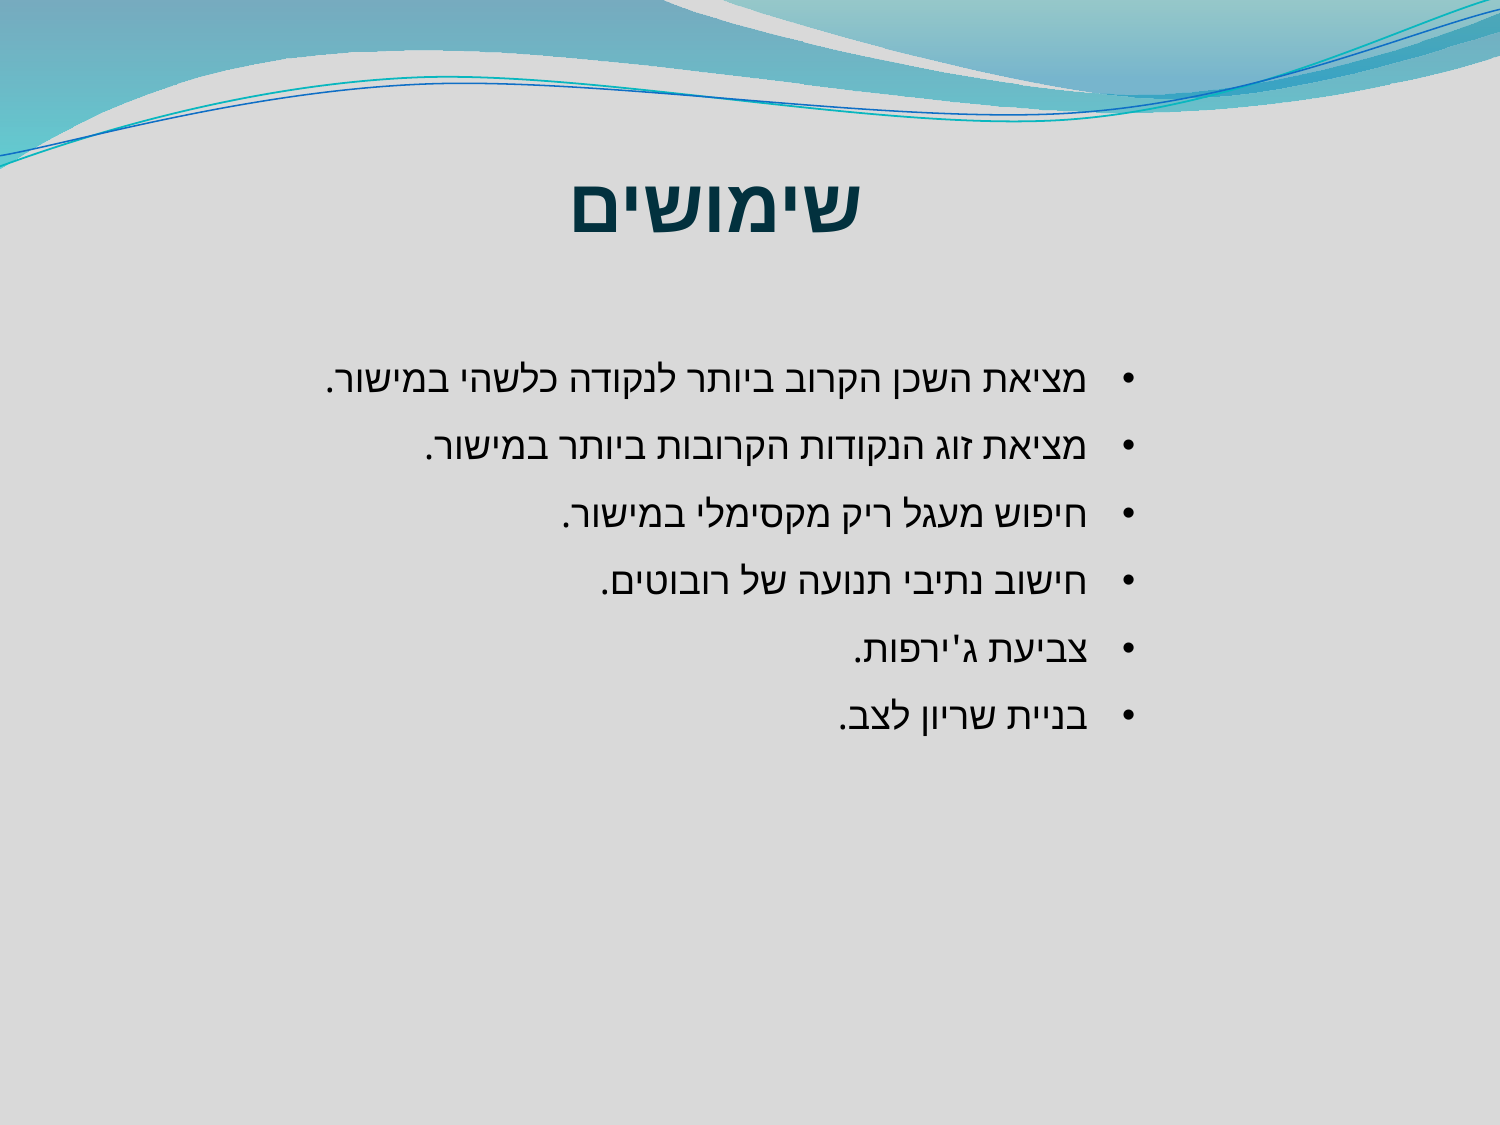

שימושים
מציאת השכן הקרוב ביותר לנקודה כלשהי במישור.
מציאת זוג הנקודות הקרובות ביותר במישור.
חיפוש מעגל ריק מקסימלי במישור.
חישוב נתיבי תנועה של רובוטים.
צביעת ג'ירפות.
בניית שריון לצב.